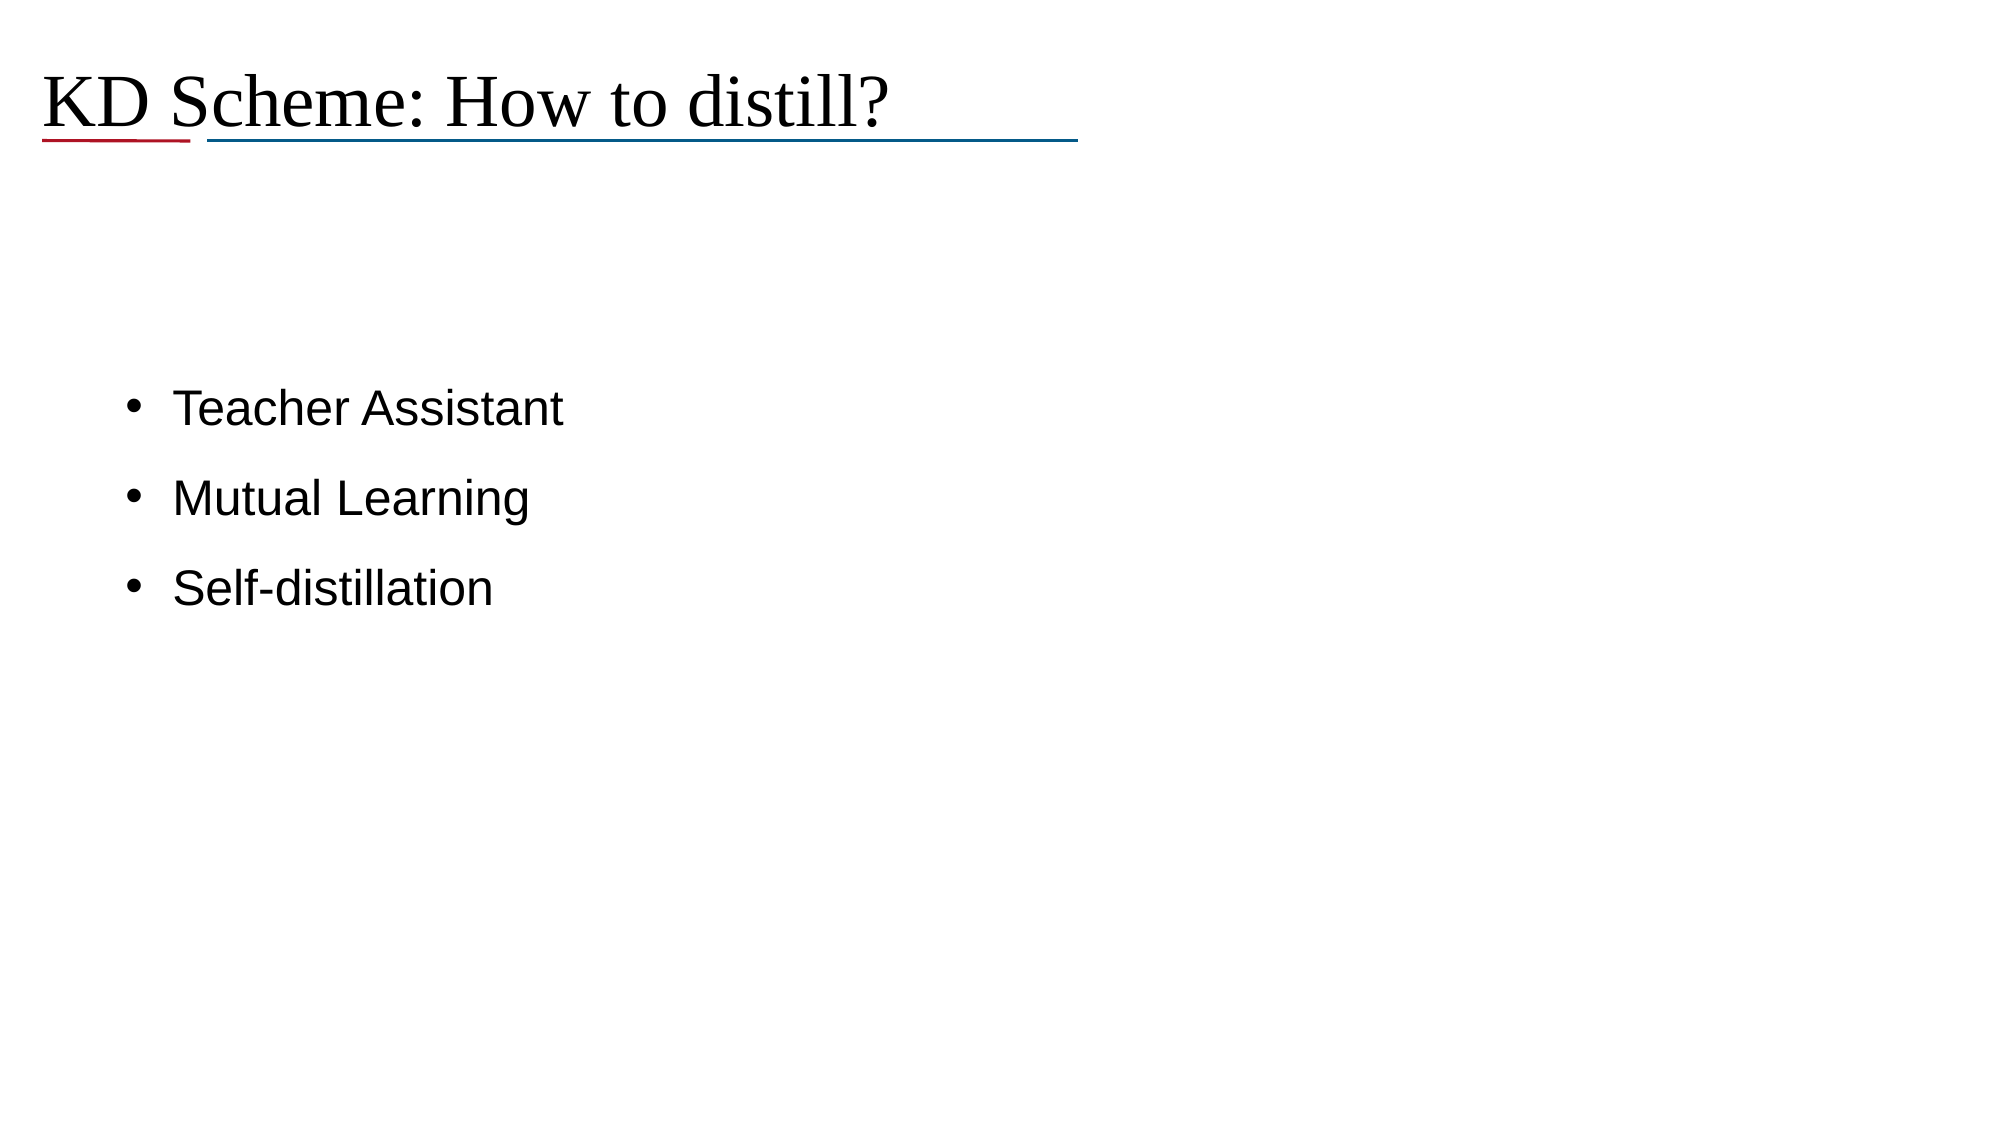

# KD Scheme: How to distill?
Teacher Assistant
Mutual Learning
Self-distillation